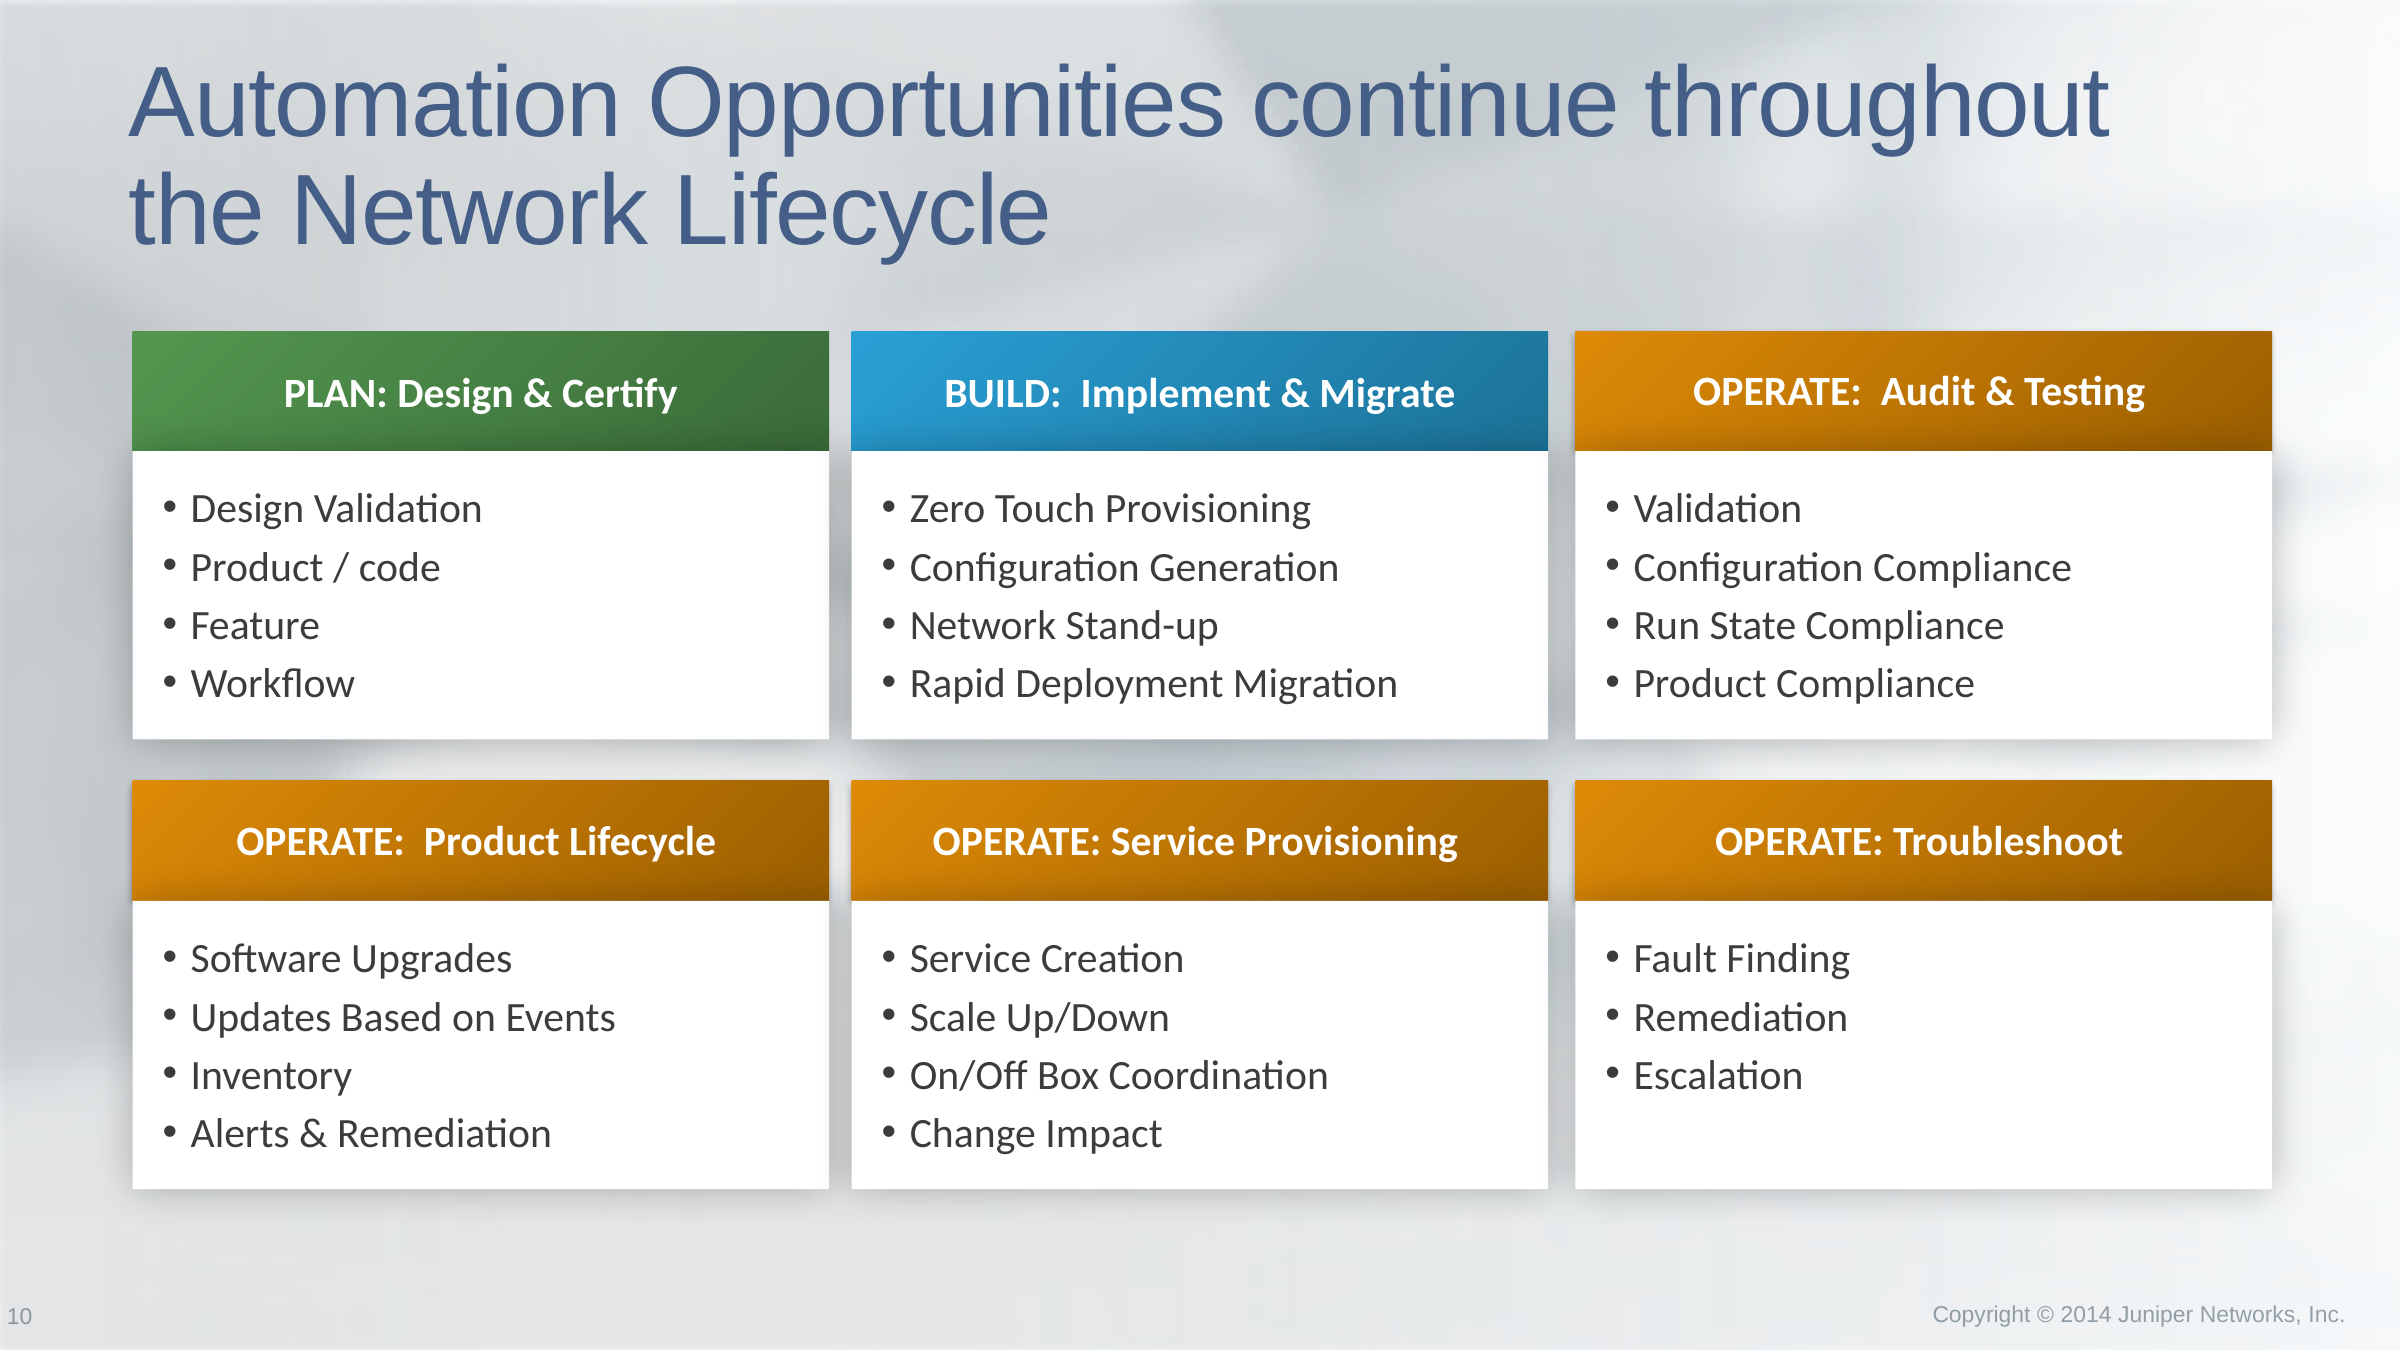

# Automation Opportunities continue throughout the Network Lifecycle
PLAN: Design & Certify
BUILD:  Implement & Migrate
OPERATE:  Audit & Testing
Design Validation
Product / code
Feature
Workflow
Zero Touch Provisioning
Configuration Generation
Network Stand-up
Rapid Deployment Migration
Validation
Configuration Compliance
Run State Compliance
Product Compliance
OPERATE:  Product Lifecycle
OPERATE: Service Provisioning
OPERATE: Troubleshoot
Software Upgrades
Updates Based on Events
Inventory
Alerts & Remediation
Service Creation
Scale Up/Down
On/Off Box Coordination
Change Impact
Fault Finding
Remediation
Escalation